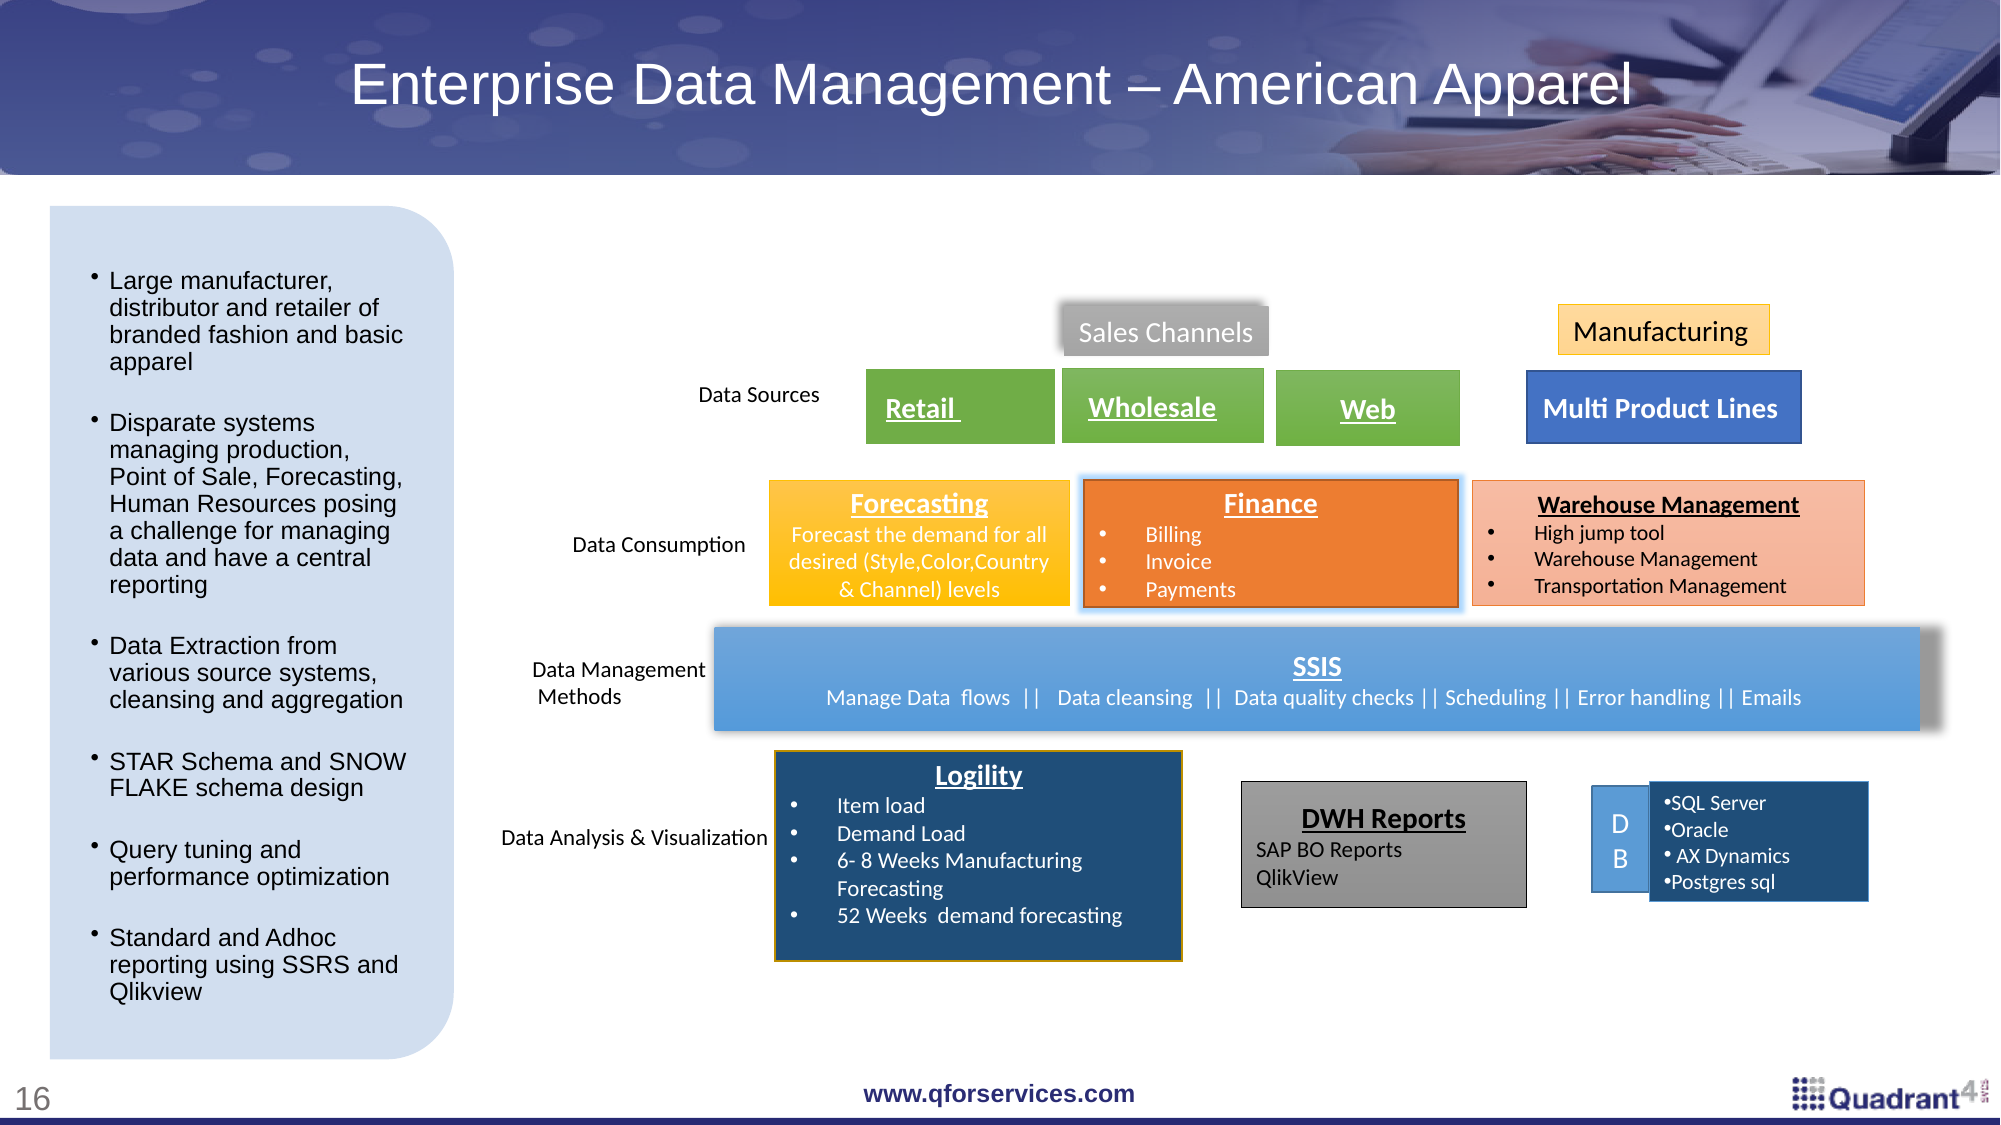

Enterprise Data Management – American Apparel

Large manufacturer, distributor and retailer of branded fashion and basic apparel

Disparate systems managing production, Point of Sale, Forecasting, Human Resources posing a challenge for managing data and have a central reporting

Data Extraction from various source systems, cleansing and aggregation

STAR Schema and SNOW FLAKE schema design

Query tuning and performance optimization

Standard and Adhoc reporting using SSRS and Qlikview

Manufacturing
Sales Channels
Retail
Wholesale
Web
Multi Product Lines
Data Sources
Finance
Billing
Invoice
Payments
Warehouse Management
High jump tool
Warehouse Management
Transportation Management
Forecasting
Forecast the demand for all desired (Style,Color,Country & Channel) levels
Data Consumption
SSIS
Manage Data  flows  ||   Data cleansing  ||  Data quality checks || Scheduling || Error handling || Emails
Data Management
 Methods
Logility
Item load
Demand Load
6- 8 Weeks Manufacturing  Forecasting
52 Weeks  demand forecasting

DWH Reports
SAP BO Reports
QlikView
SQL Server
Oracle
 AX Dynamics
Postgres sql
DB
Data Analysis & Visualization